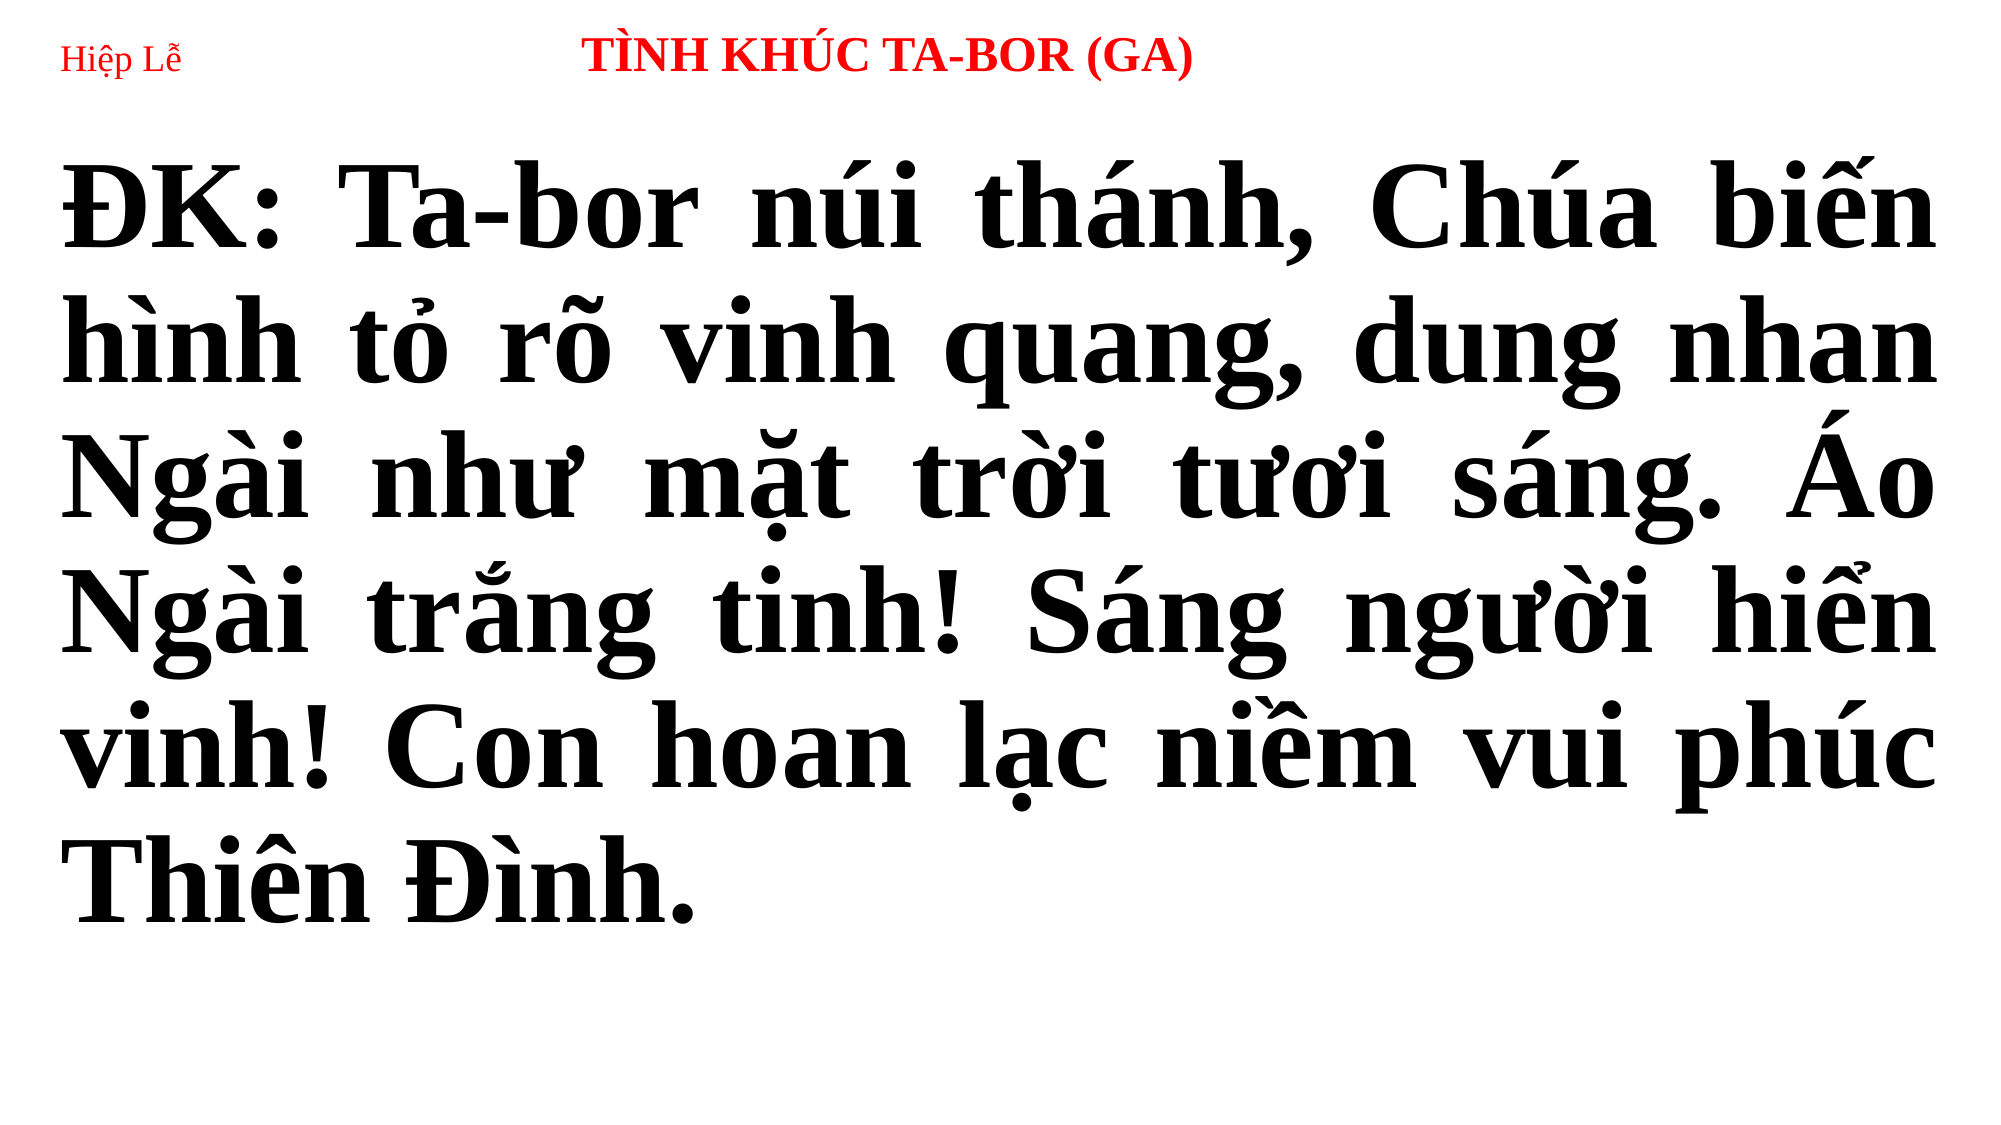

# Hiệp Lễ                                          TÌNH KHÚC TA-BOR (GA)
ĐK: Ta-bor núi thánh, Chúa biến hình tỏ rõ vinh quang, dung nhan Ngài như mặt trời tươi sáng. Áo Ngài trắng tinh! Sáng người hiển vinh! Con hoan lạc niềm vui phúc Thiên Đình.